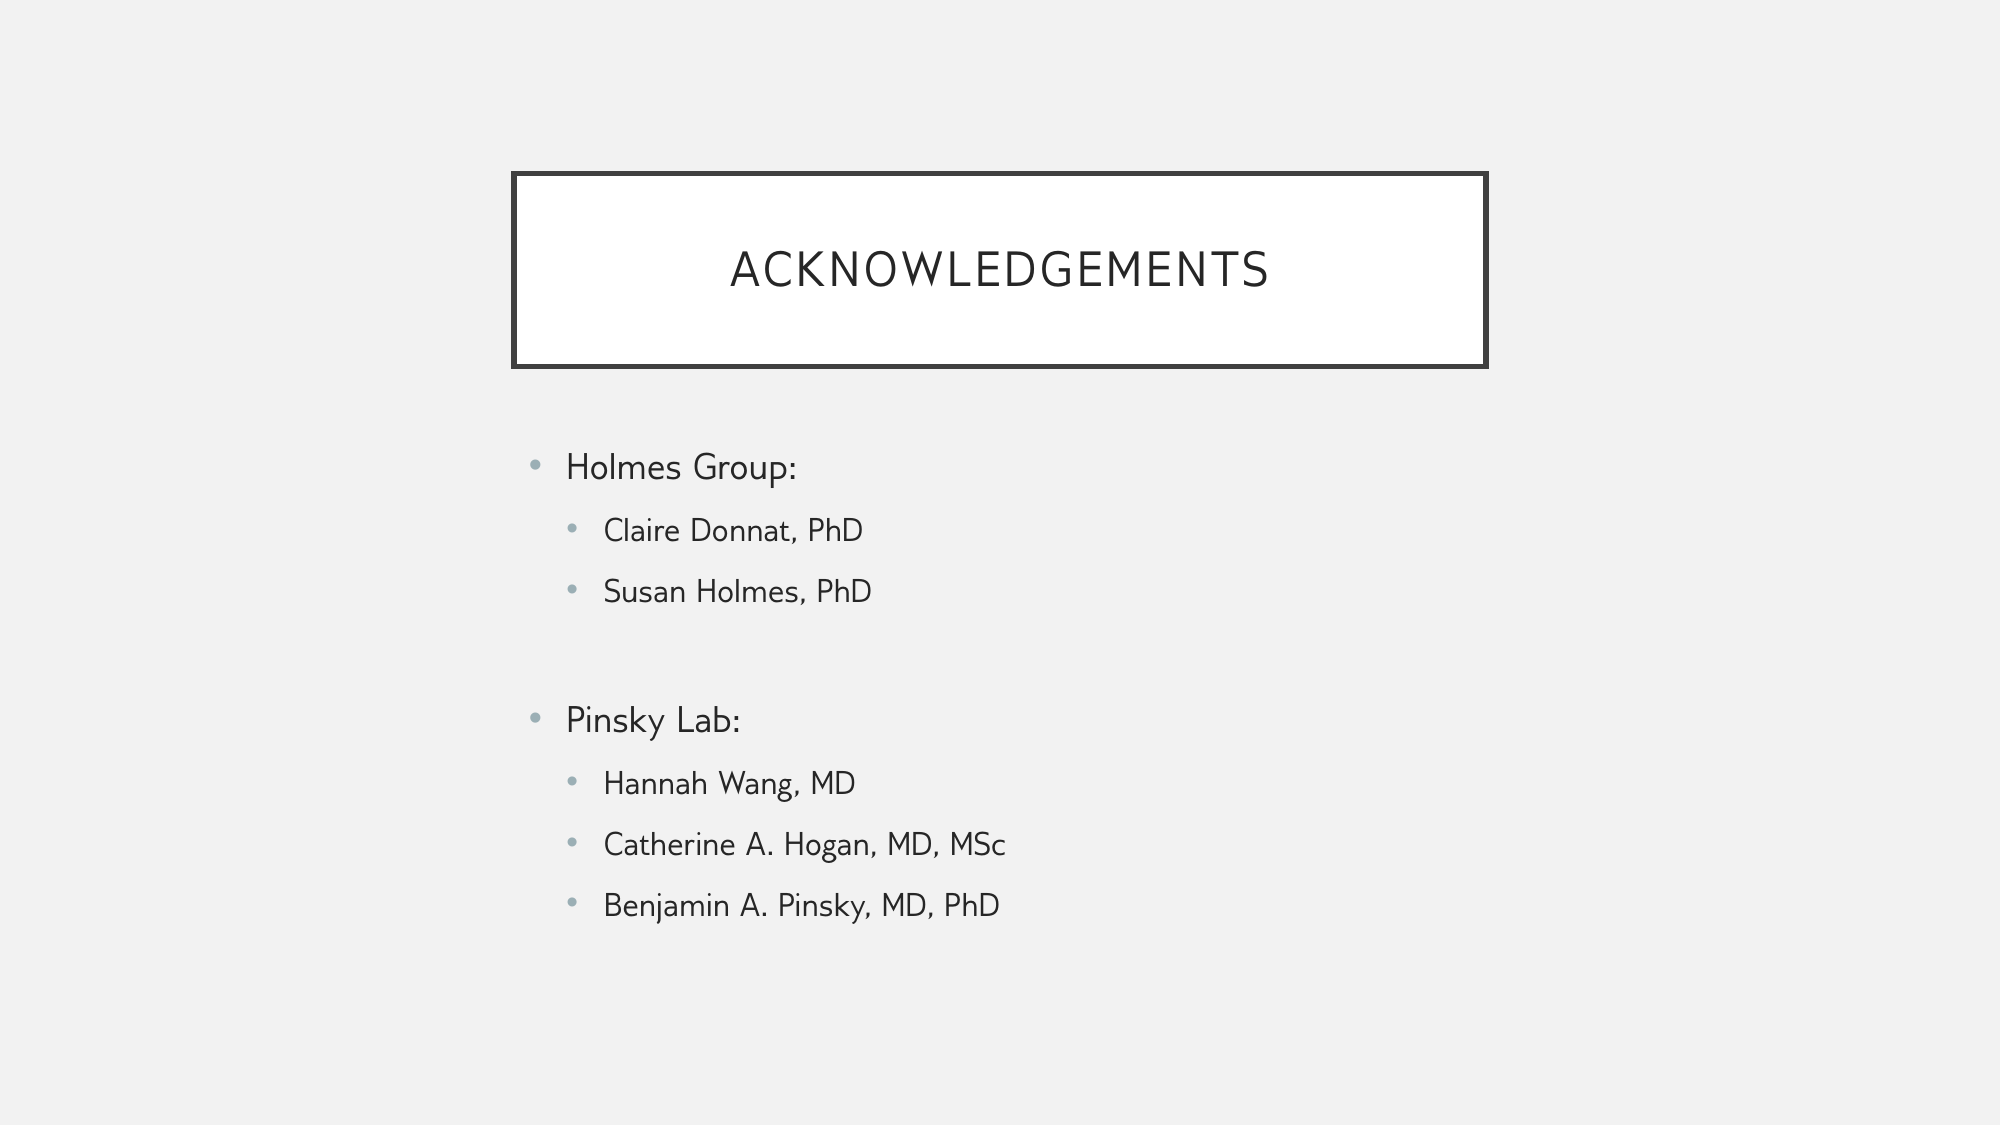

# acknowledgements
Holmes Group:
Claire Donnat, PhD
Susan Holmes, PhD

Pinsky Lab:
Hannah Wang, MD
Catherine A. Hogan, MD, MSc
Benjamin A. Pinsky, MD, PhD